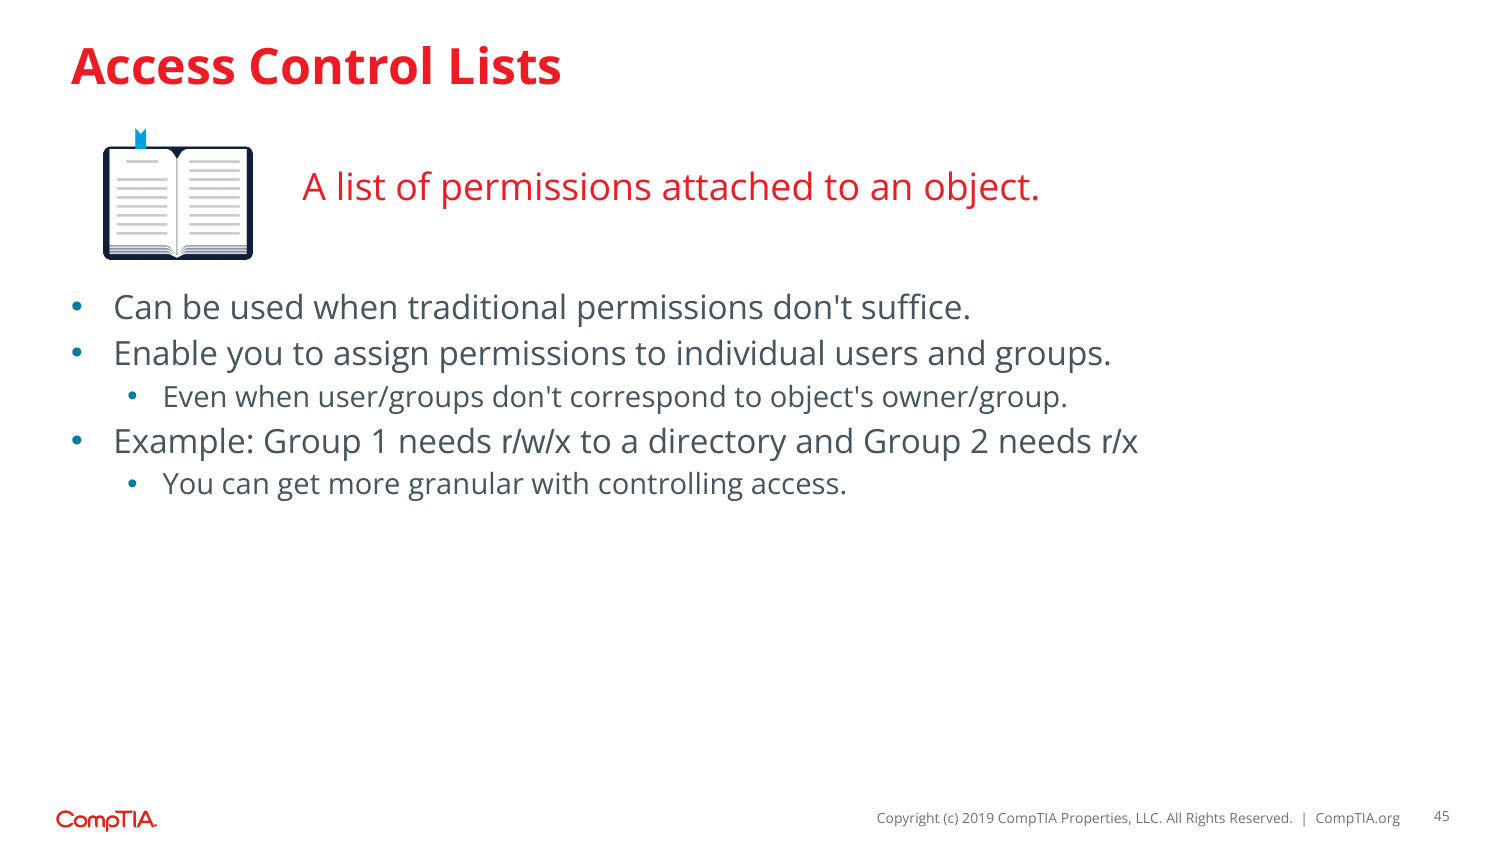

# Access Control Lists
A list of permissions attached to an object.
Can be used when traditional permissions don't suffice.
Enable you to assign permissions to individual users and groups.
Even when user/groups don't correspond to object's owner/group.
Example: Group 1 needs r/w/x to a directory and Group 2 needs r/x
You can get more granular with controlling access.
45